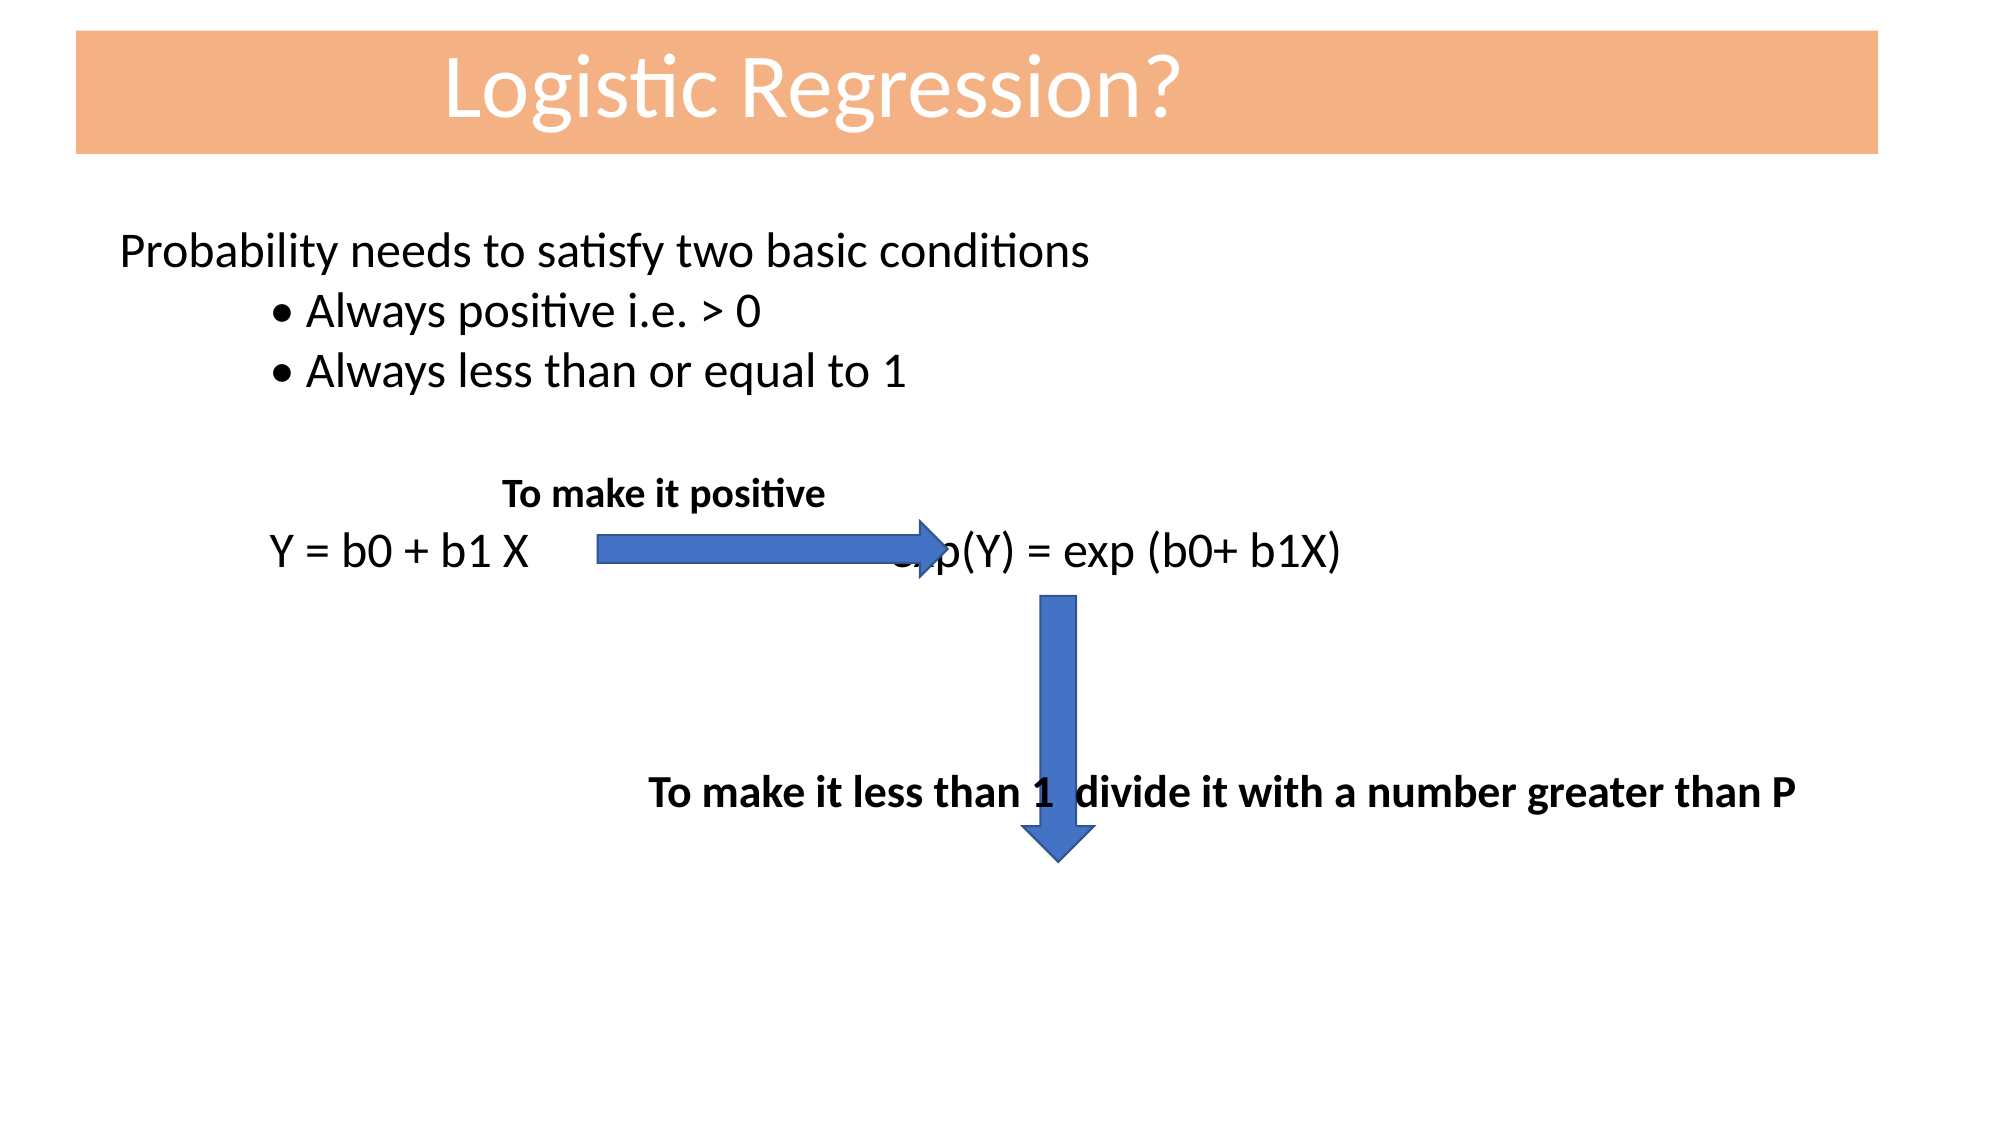

Logistic Regression?
Probability needs to satisfy two basic conditions
	• Always positive i.e. > 0
	• Always less than or equal to 1

                                  To make it positive
	Y = b0 + b1 X                                exp(Y) = exp (b0+ b1X)

		   	       To make it less than 1  divide it with a number greater than P